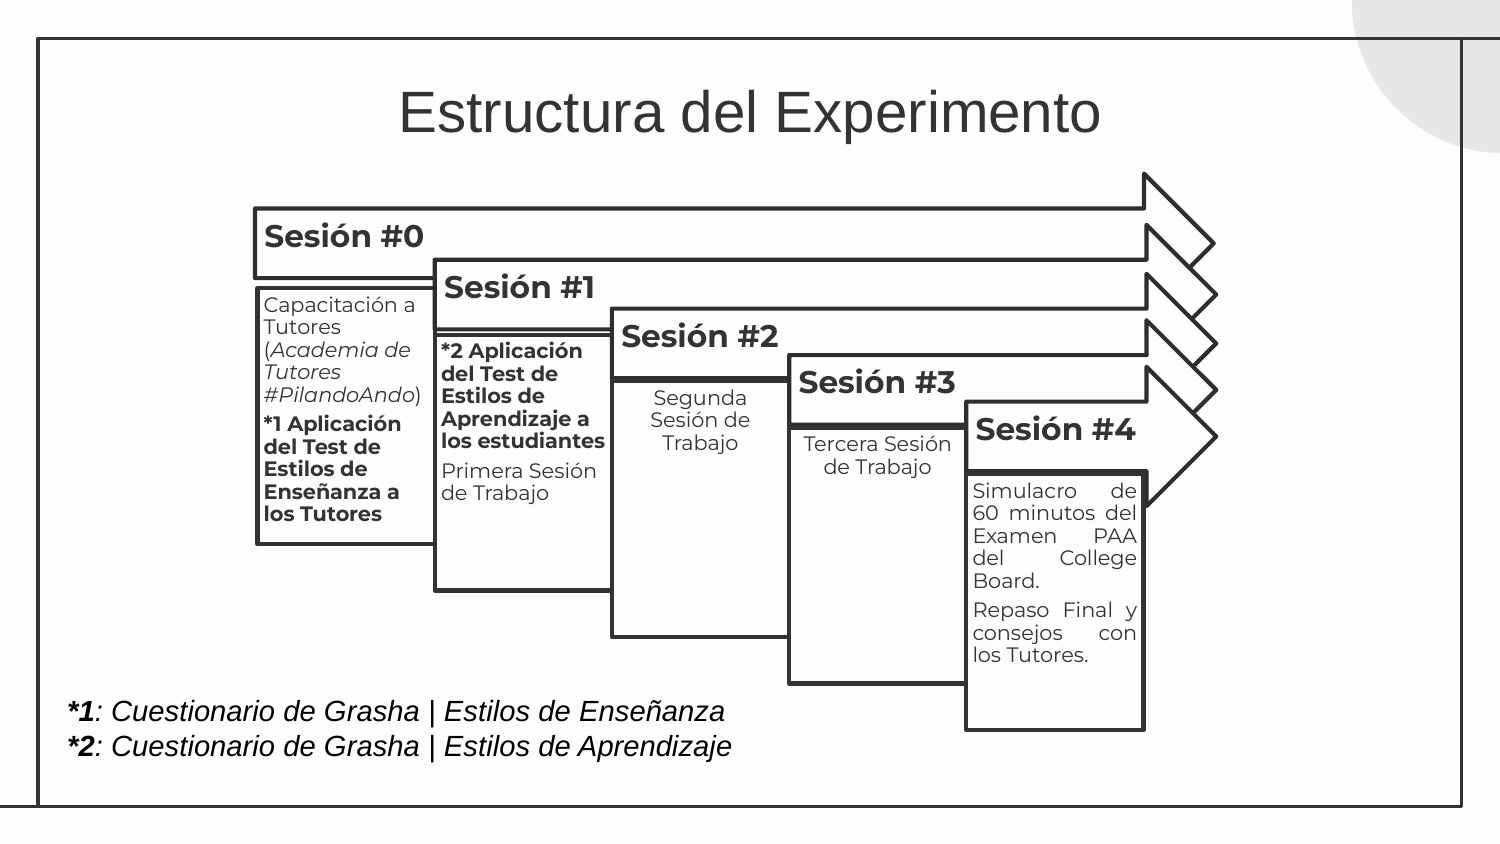

# Estructura del Experimento
Sesión #0
Capacitación a Tutores (Academia de Tutores #PilandoAndo)
*1 Aplicación del Test de Estilos de Enseñanza a los Tutores
Sesión #1
*2 Aplicación del Test de Estilos de Aprendizaje a los estudiantes
Primera Sesión de Trabajo
Sesión #2
Segunda Sesión de Trabajo
Sesión #3
Tercera Sesión de Trabajo
Sesión #4
Simulacro de 60 minutos del Examen PAA del College Board.
Repaso Final y consejos con los Tutores.
*1: Cuestionario de Grasha | Estilos de Enseñanza
*2: Cuestionario de Grasha | Estilos de Aprendizaje